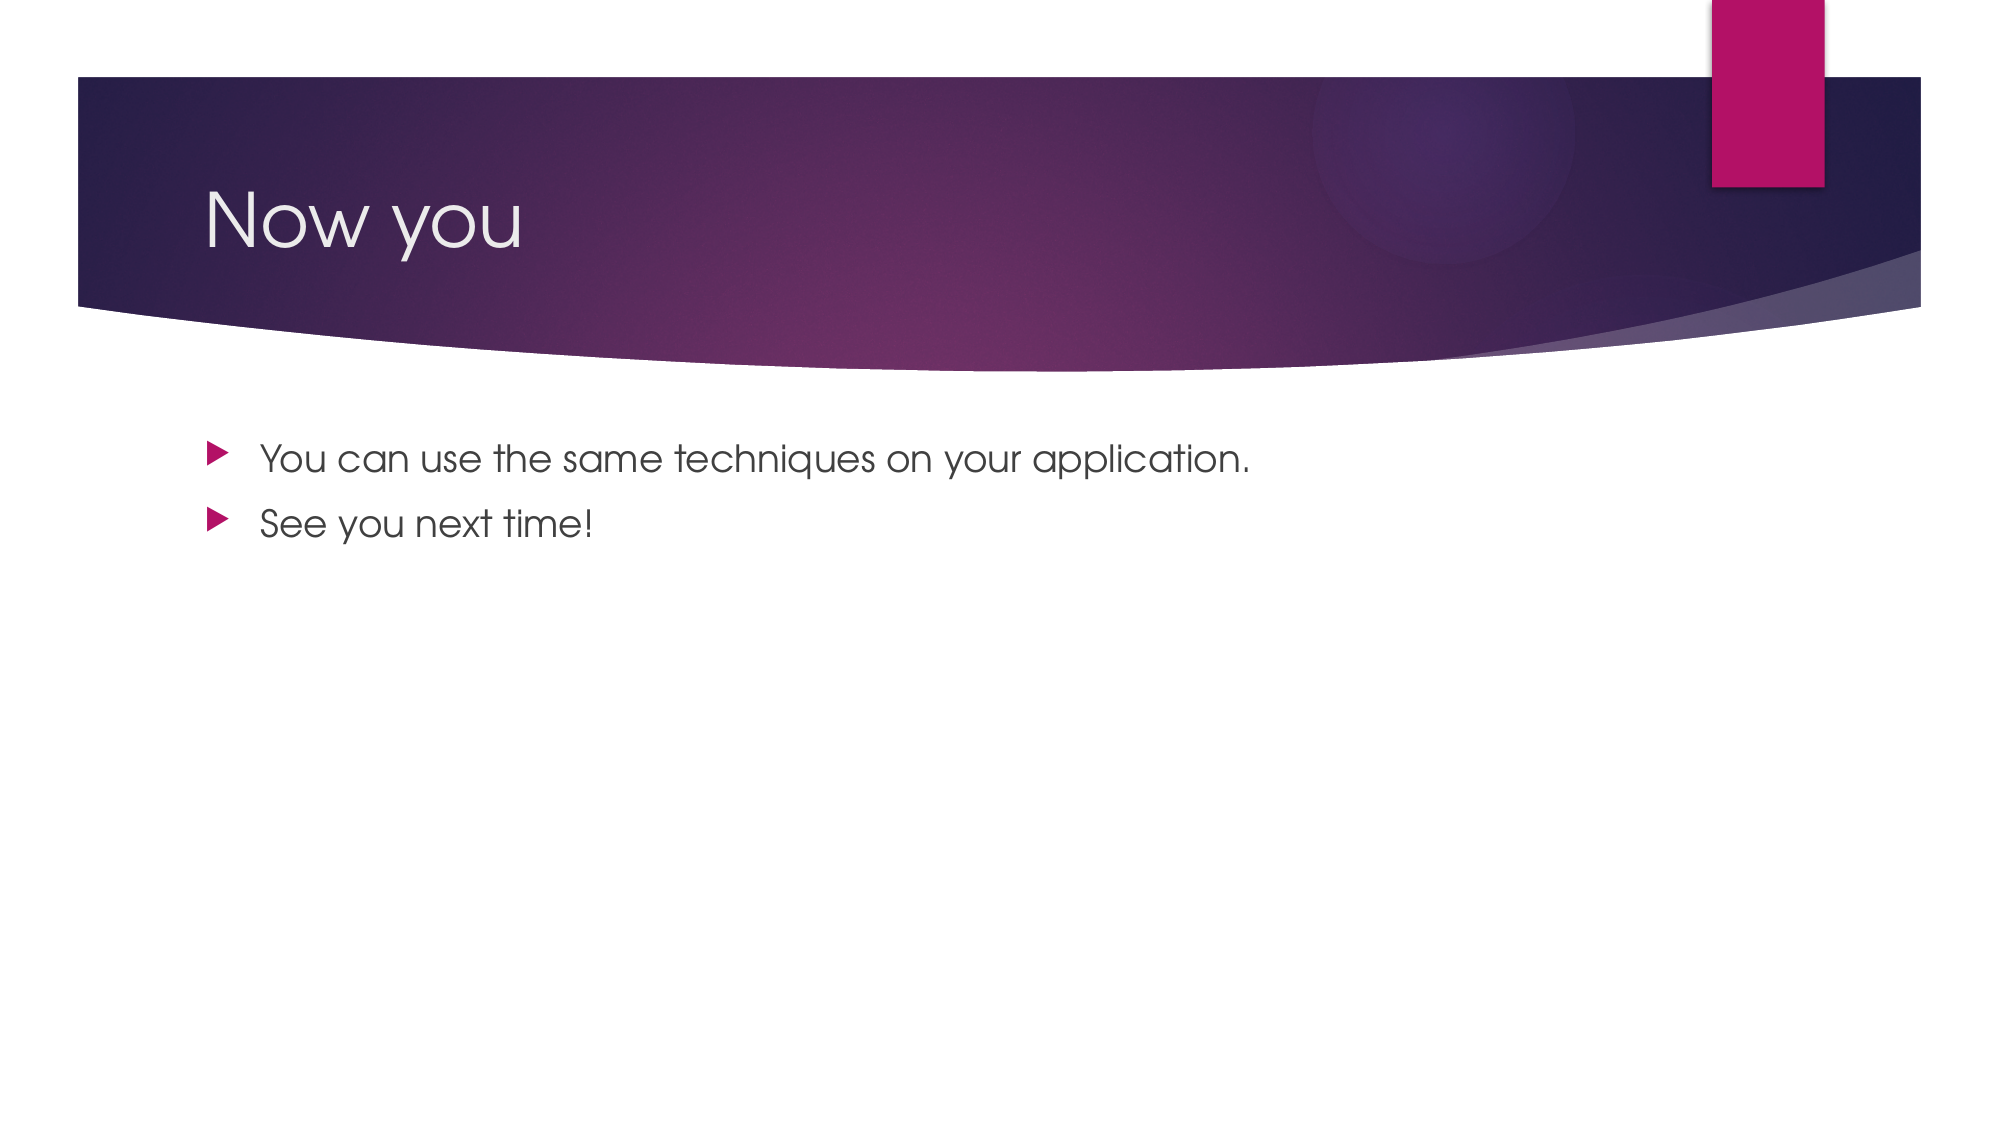

# Now you
You can use the same techniques on your application.
See you next time!